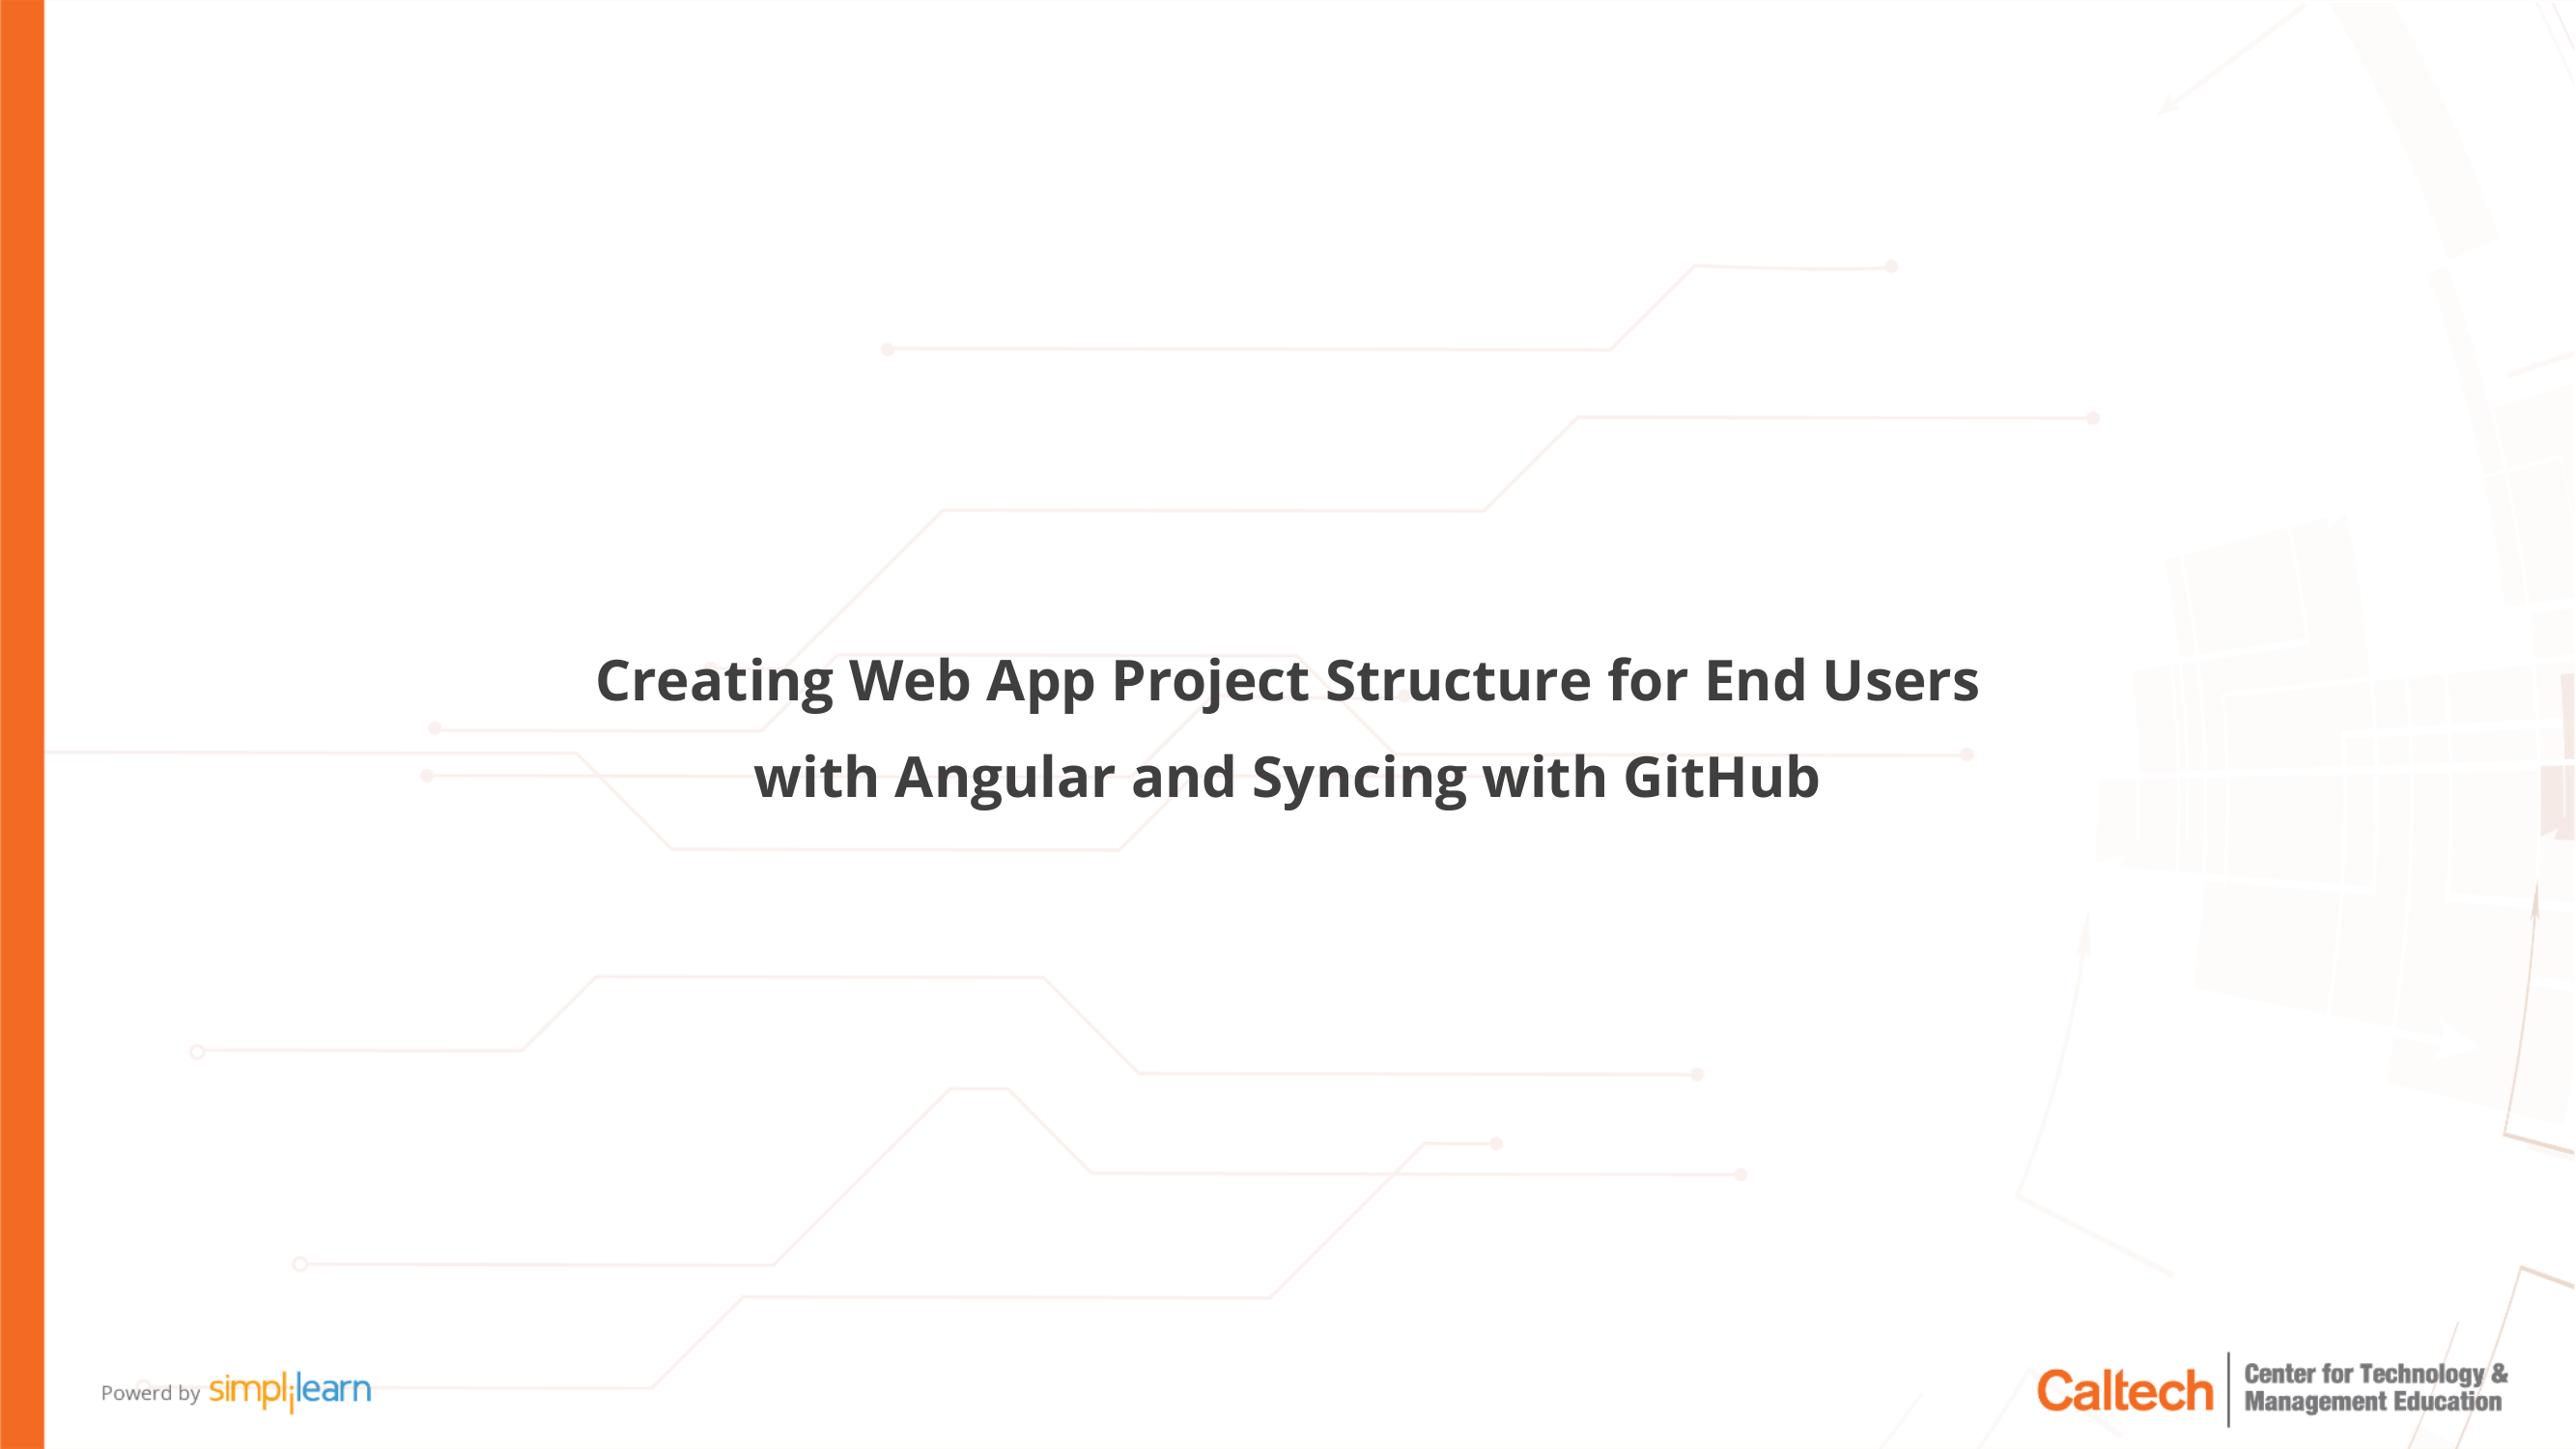

Creating Web App Project Structure for End Users
with Angular and Syncing with GitHub